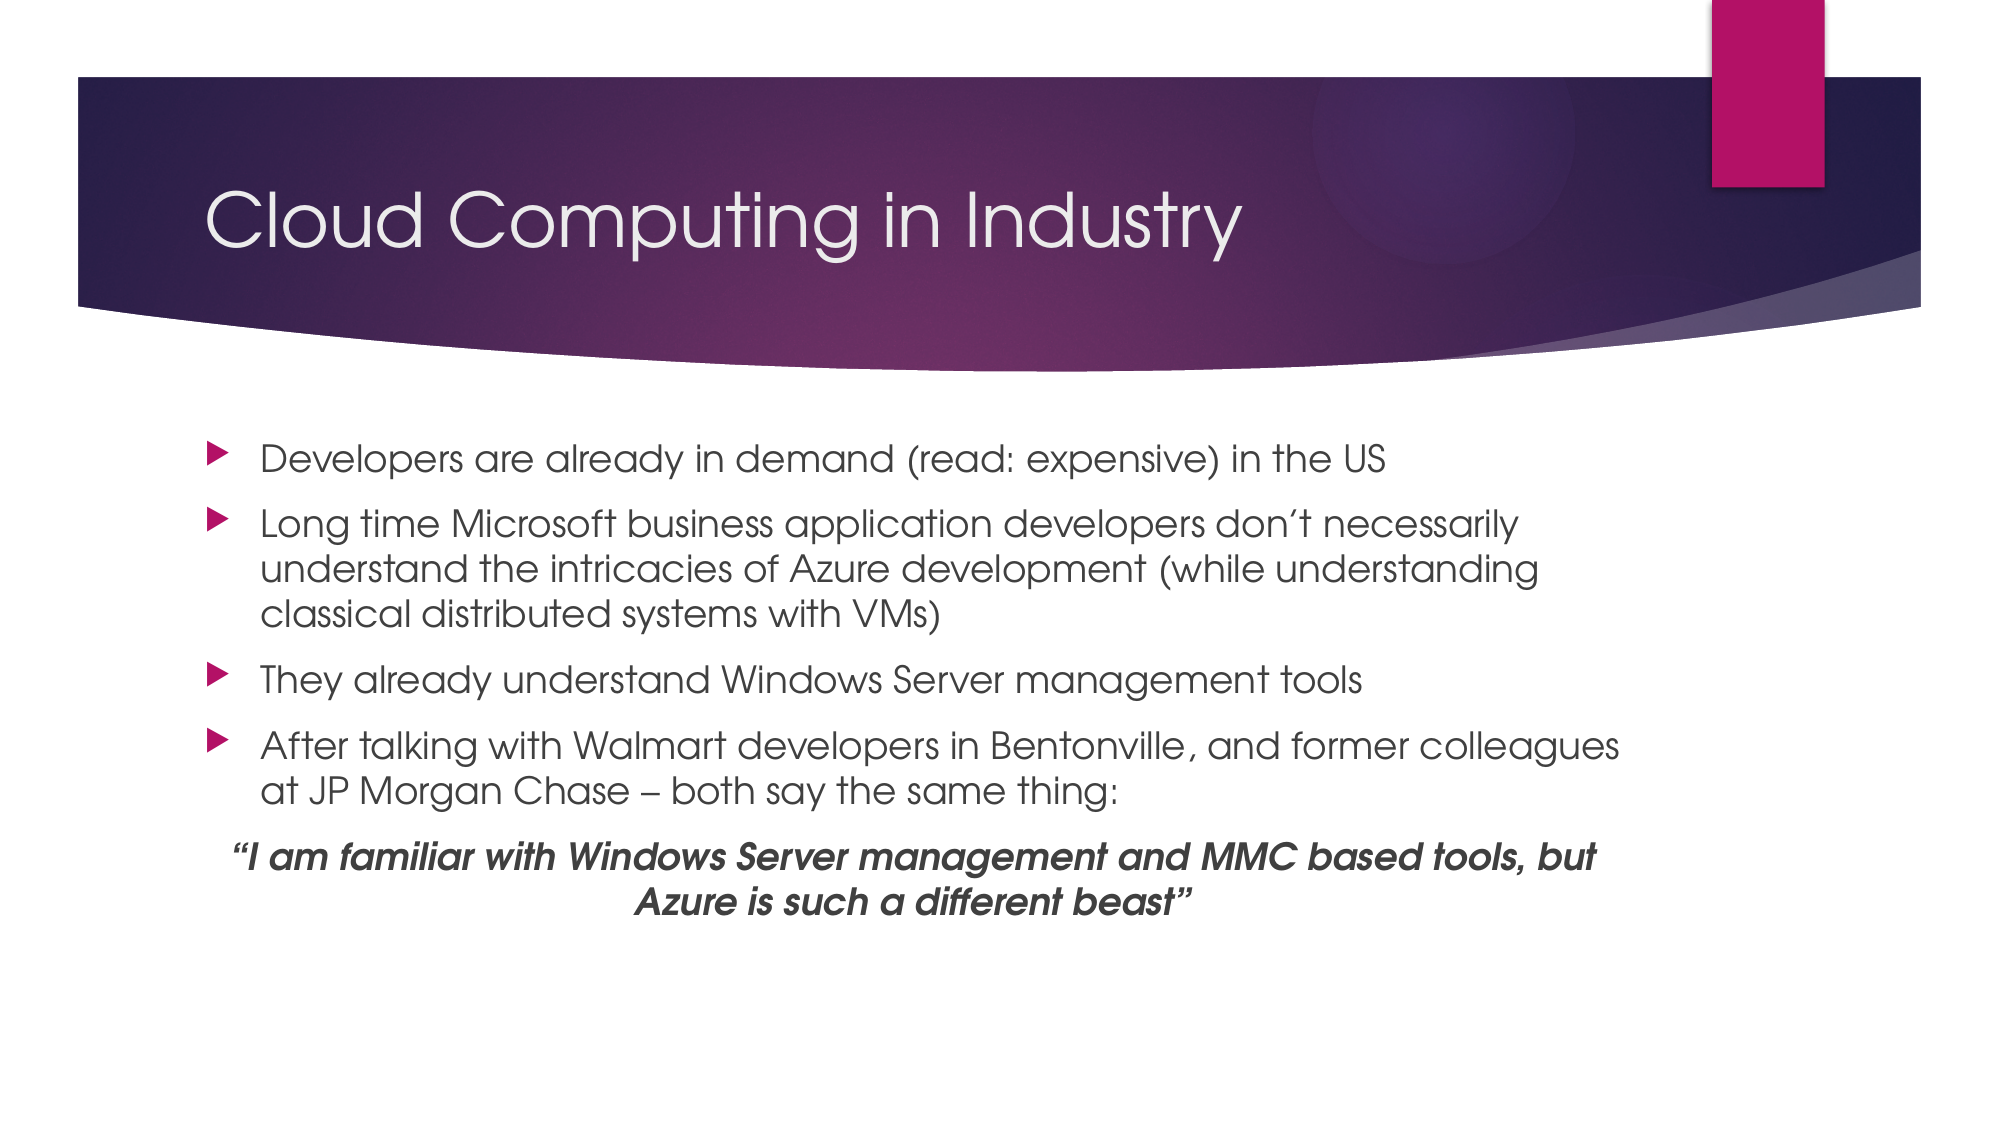

# Cloud Computing in Industry
Developers are already in demand (read: expensive) in the US
Long time Microsoft business application developers don’t necessarily understand the intricacies of Azure development (while understanding classical distributed systems with VMs)
They already understand Windows Server management tools
After talking with Walmart developers in Bentonville, and former colleagues at JP Morgan Chase – both say the same thing:
“I am familiar with Windows Server management and MMC based tools, but Azure is such a different beast”